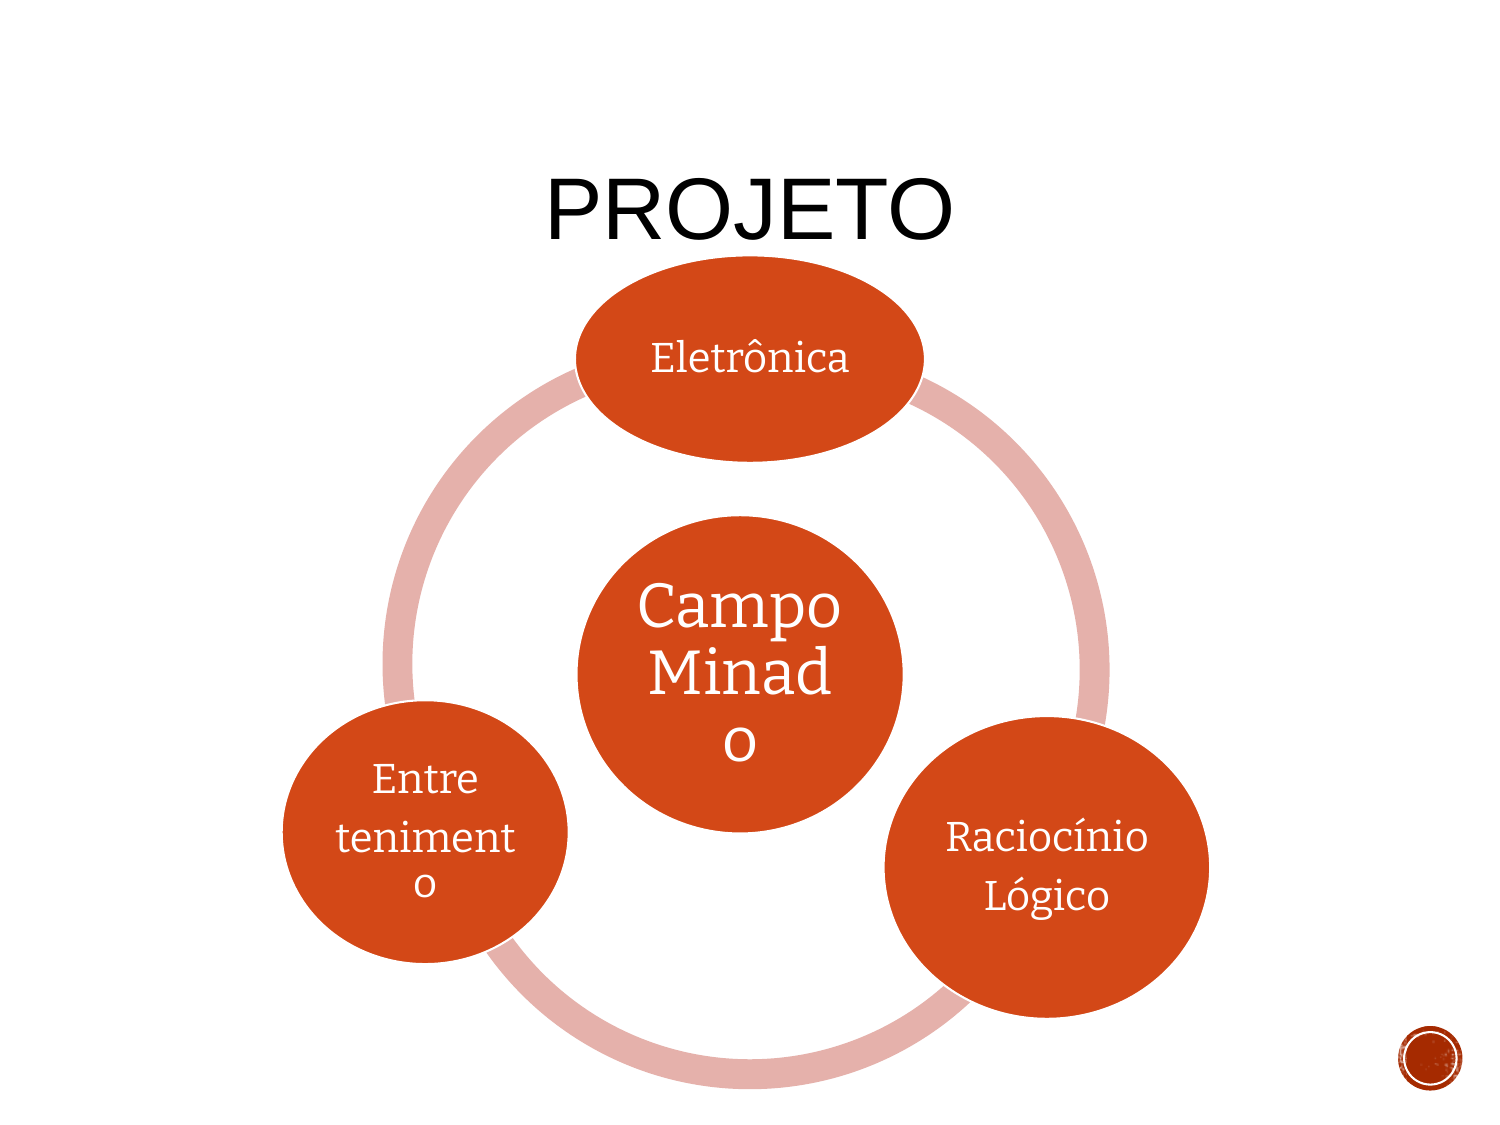

# Projeto
Campo Minado
Eletrônica
Raciocínio
Lógico
Entre
tenimento